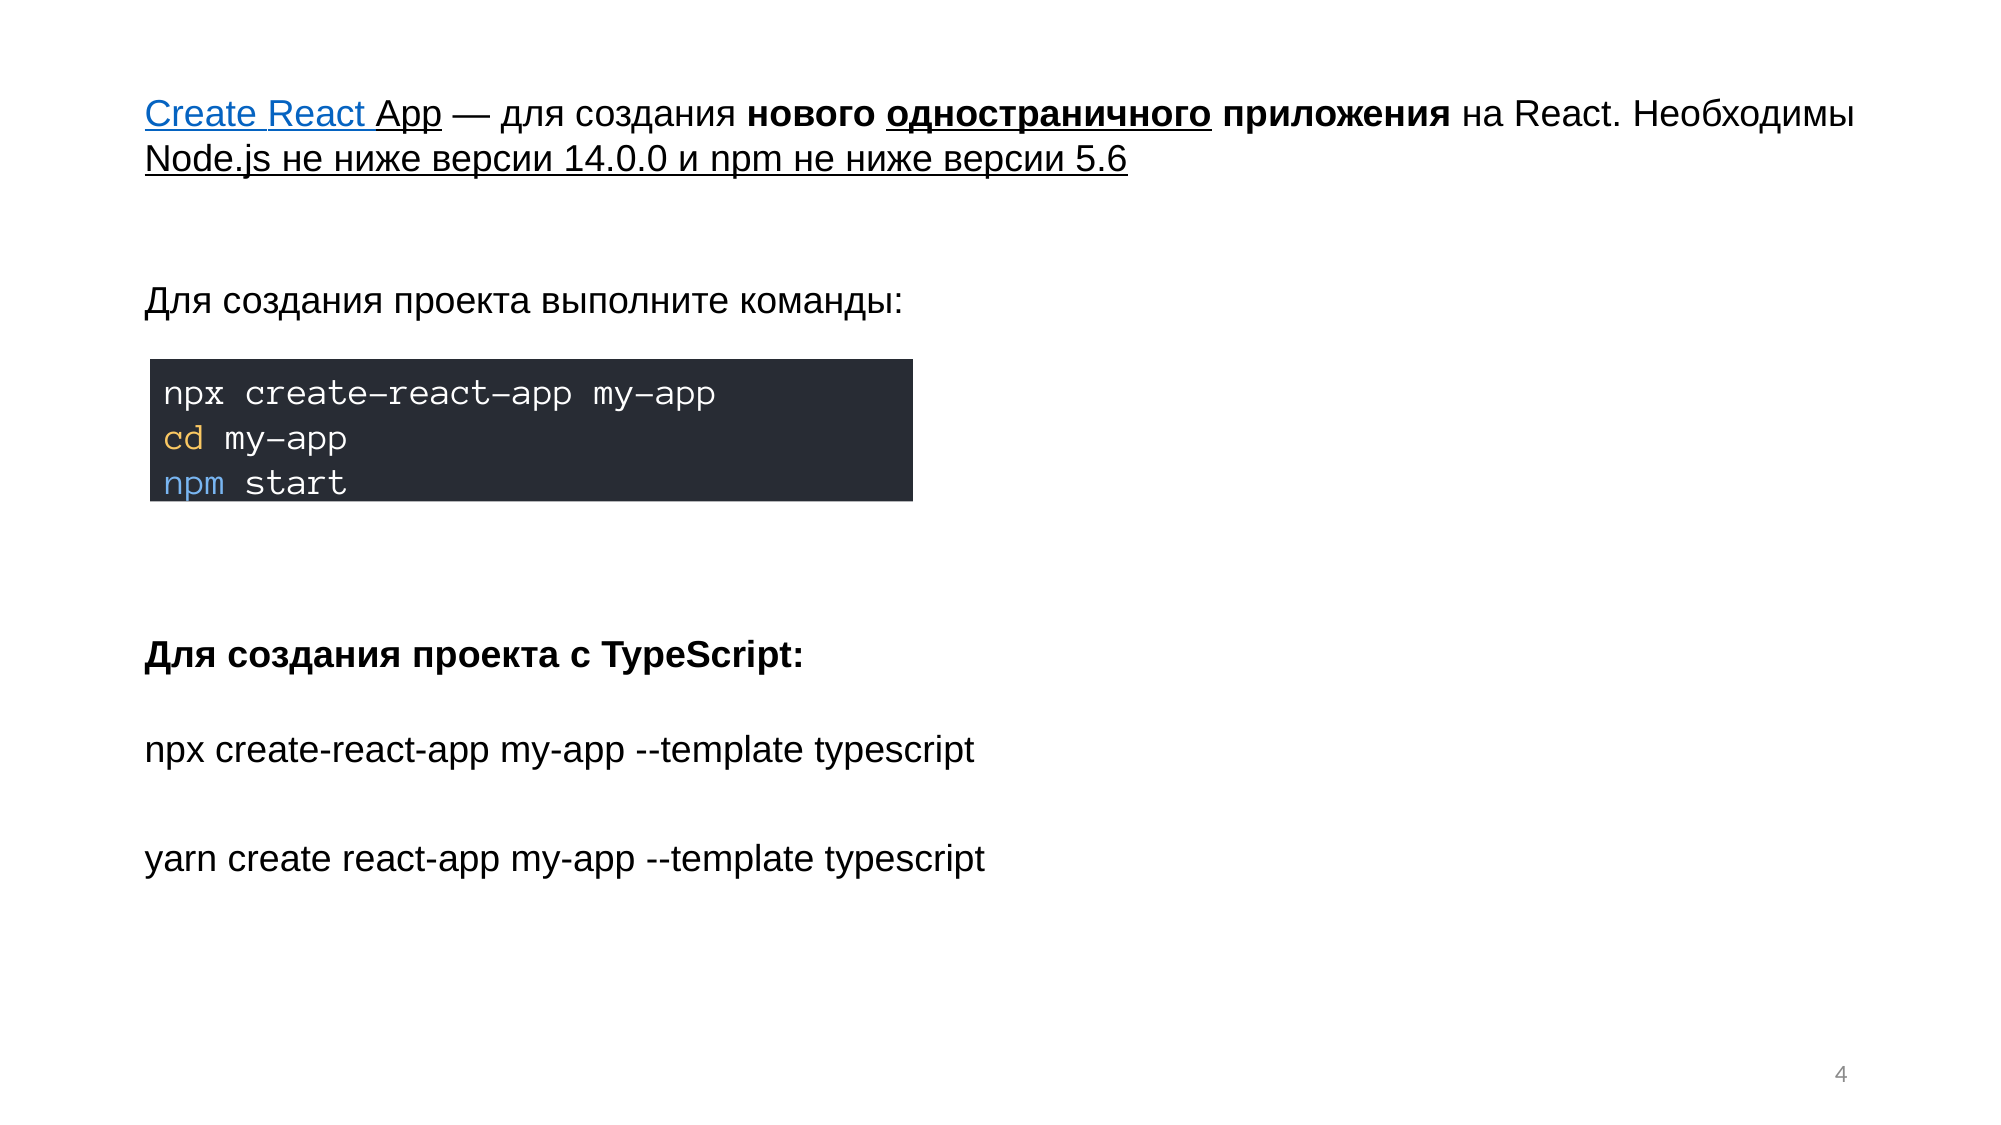

Create React App — для создания нового одностраничного приложения на React. Необходимы Node.js не ниже версии 14.0.0 и npm не ниже версии 5.6

Для создания проекта выполните команды:
npx create-react-app my-app
cd my-app
npm start
Для создания проекта c TypeScript:
npx create-react-app my-app --template typescript
yarn create react-app my-app --template typescript
4